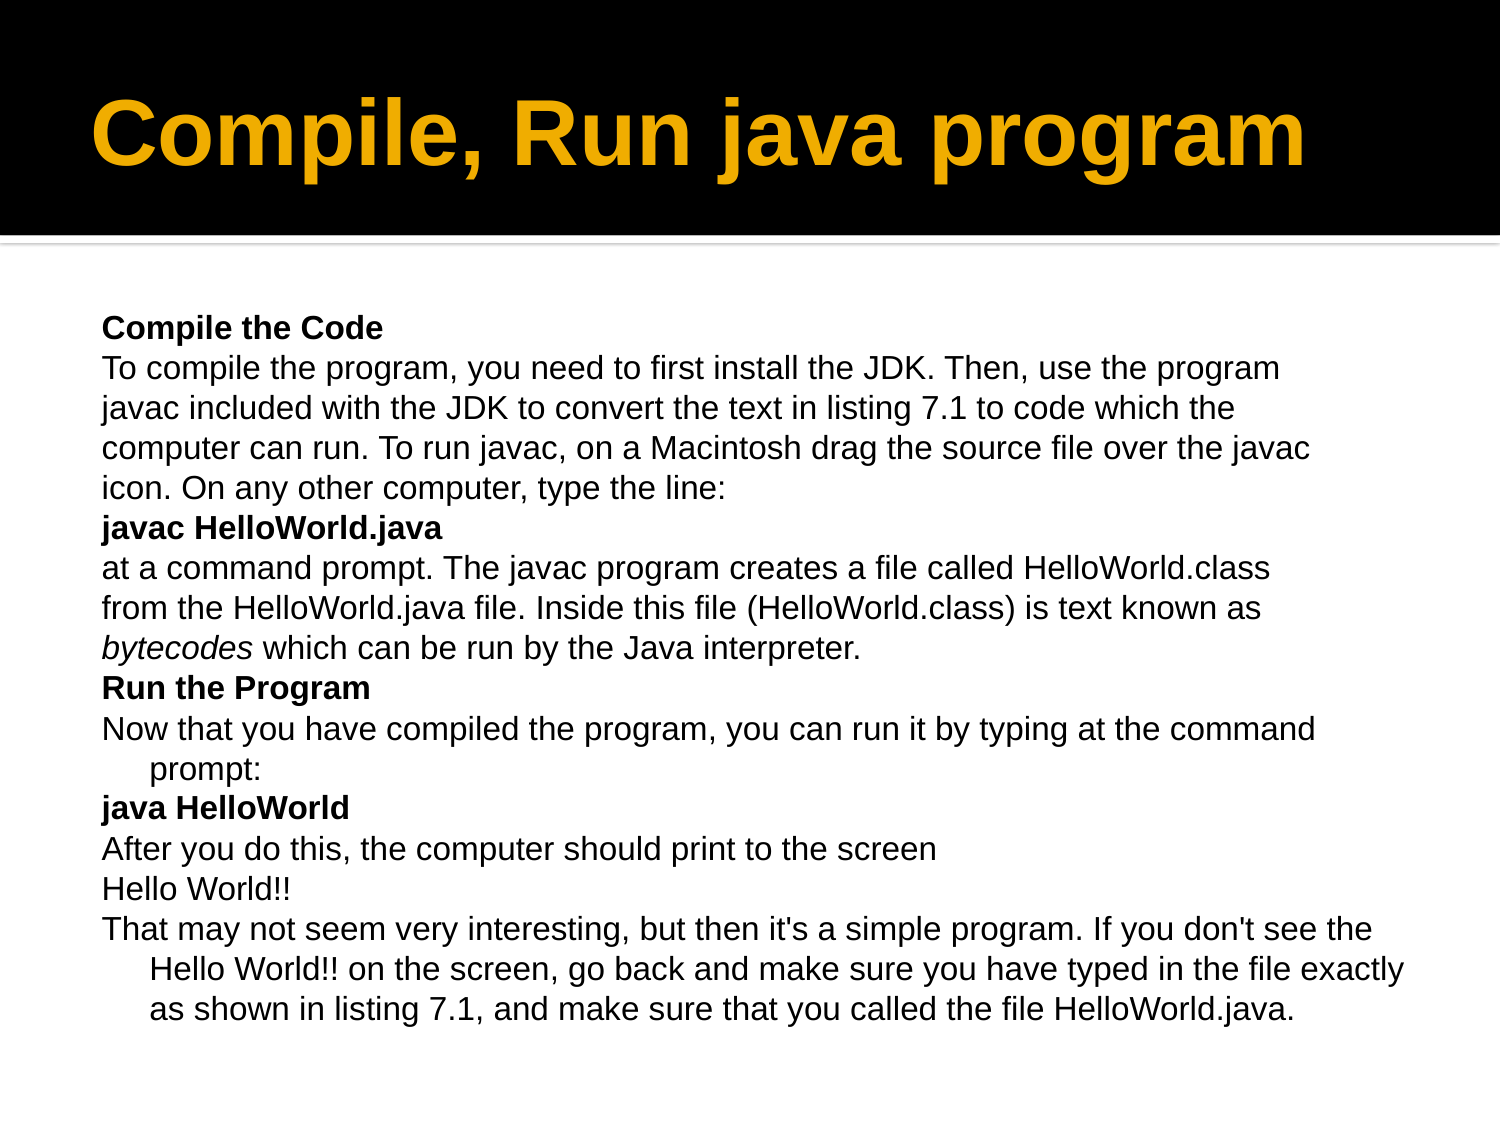

# Compile, Run java program
Compile the Code
To compile the program, you need to first install the JDK. Then, use the program
javac included with the JDK to convert the text in listing 7.1 to code which the
computer can run. To run javac, on a Macintosh drag the source file over the javac
icon. On any other computer, type the line:
javac HelloWorld.java
at a command prompt. The javac program creates a file called HelloWorld.class
from the HelloWorld.java file. Inside this file (HelloWorld.class) is text known as
bytecodes which can be run by the Java interpreter.
Run the Program
Now that you have compiled the program, you can run it by typing at the command prompt:
java HelloWorld
After you do this, the computer should print to the screen
Hello World!!
That may not seem very interesting, but then it's a simple program. If you don't see the Hello World!! on the screen, go back and make sure you have typed in the file exactly as shown in listing 7.1, and make sure that you called the file HelloWorld.java.